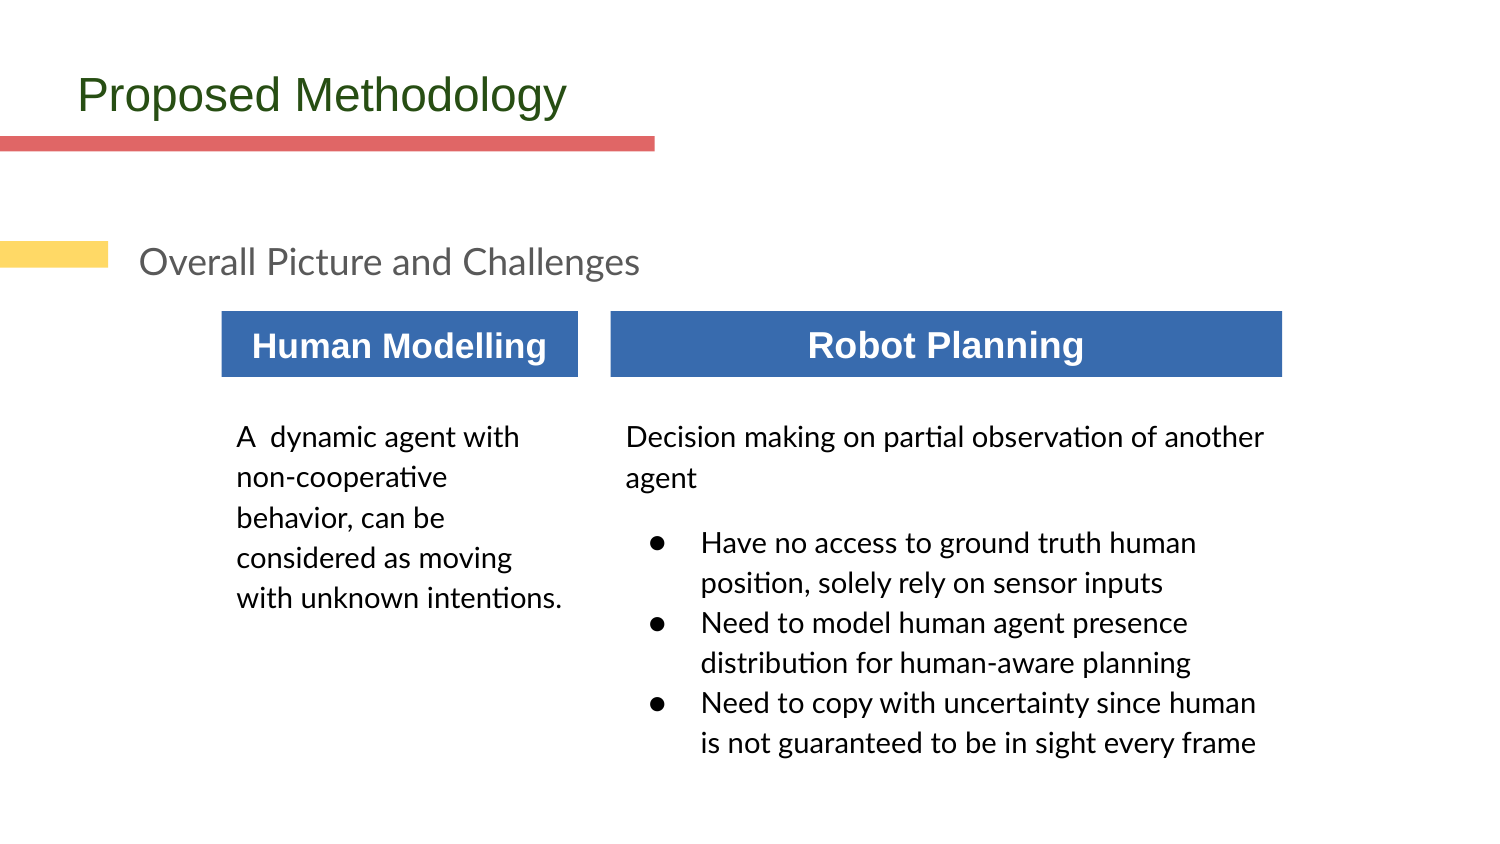

Proposed Methodology

Overall Picture and Challenges

Human Modelling
Robot Planning
A  dynamic agent with non-cooperative behavior, can be considered as moving with unknown intentions.
Decision making on partial observation of another agent
Have no access to ground truth human position, solely rely on sensor inputs
Need to model human agent presence distribution for human-aware planning
Need to copy with uncertainty since human is not guaranteed to be in sight every frame